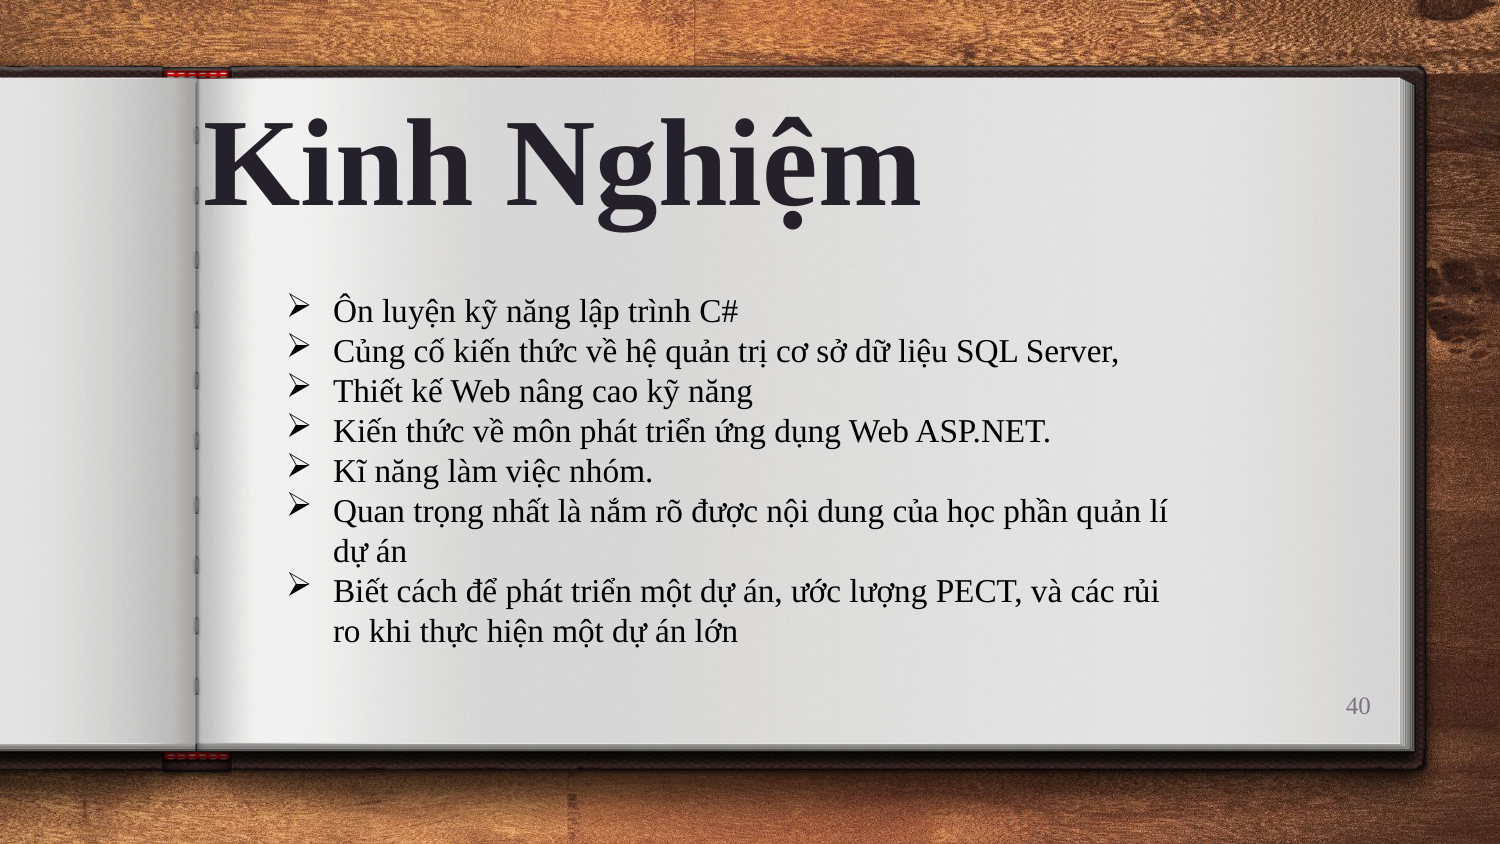

Kinh Nghiệm
Ôn luyện kỹ năng lập trình C#
Củng cố kiến thức về hệ quản trị cơ sở dữ liệu SQL Server,
Thiết kế Web nâng cao kỹ năng
Kiến thức về môn phát triển ứng dụng Web ASP.NET.
Kĩ năng làm việc nhóm.
Quan trọng nhất là nắm rõ được nội dung của học phần quản lí dự án
Biết cách để phát triển một dự án, ước lượng PECT, và các rủi ro khi thực hiện một dự án lớn
40